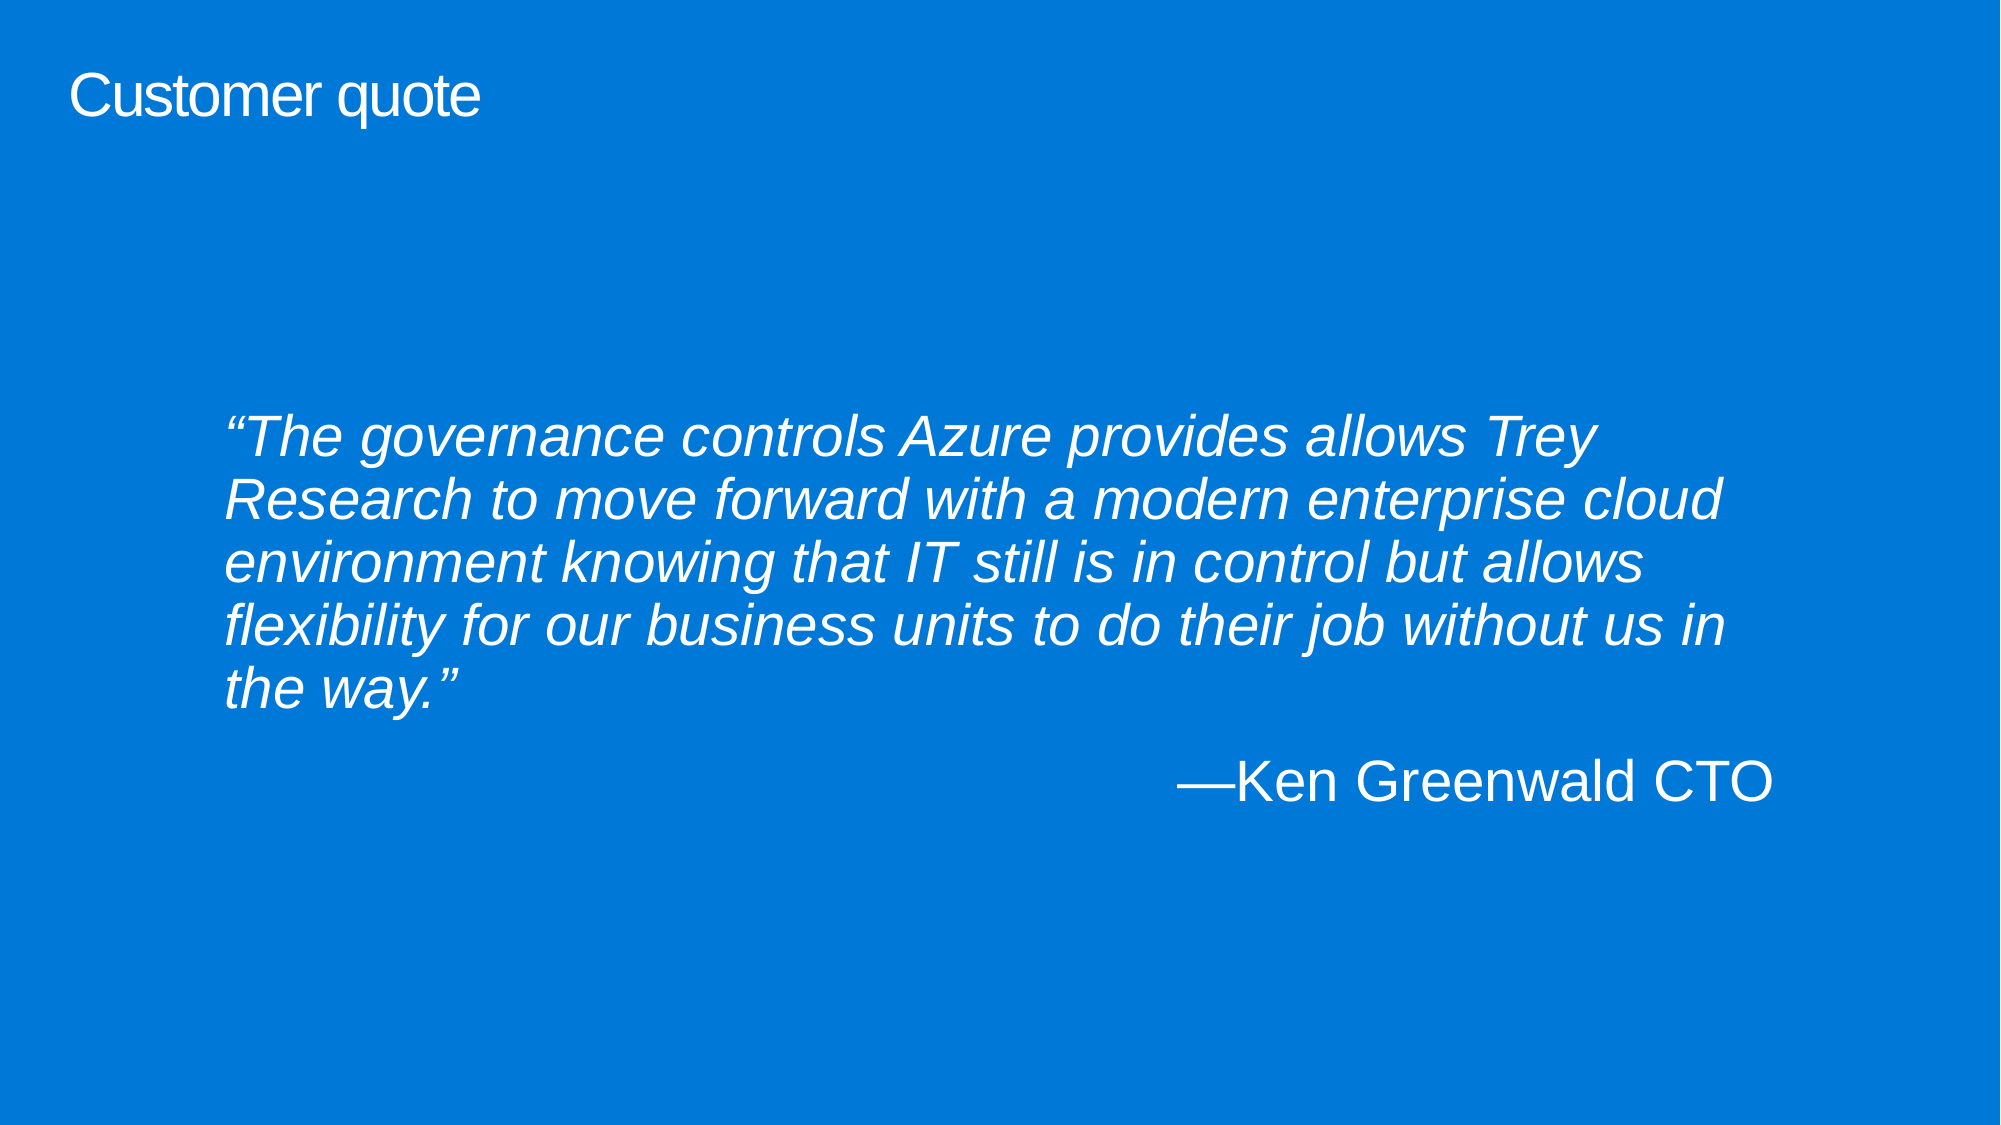

# Customer quote
“The governance controls Azure provides allows Trey Research to move forward with a modern enterprise cloud environment knowing that IT still is in control but allows flexibility for our business units to do their job without us in the way.”
—Ken Greenwald CTO